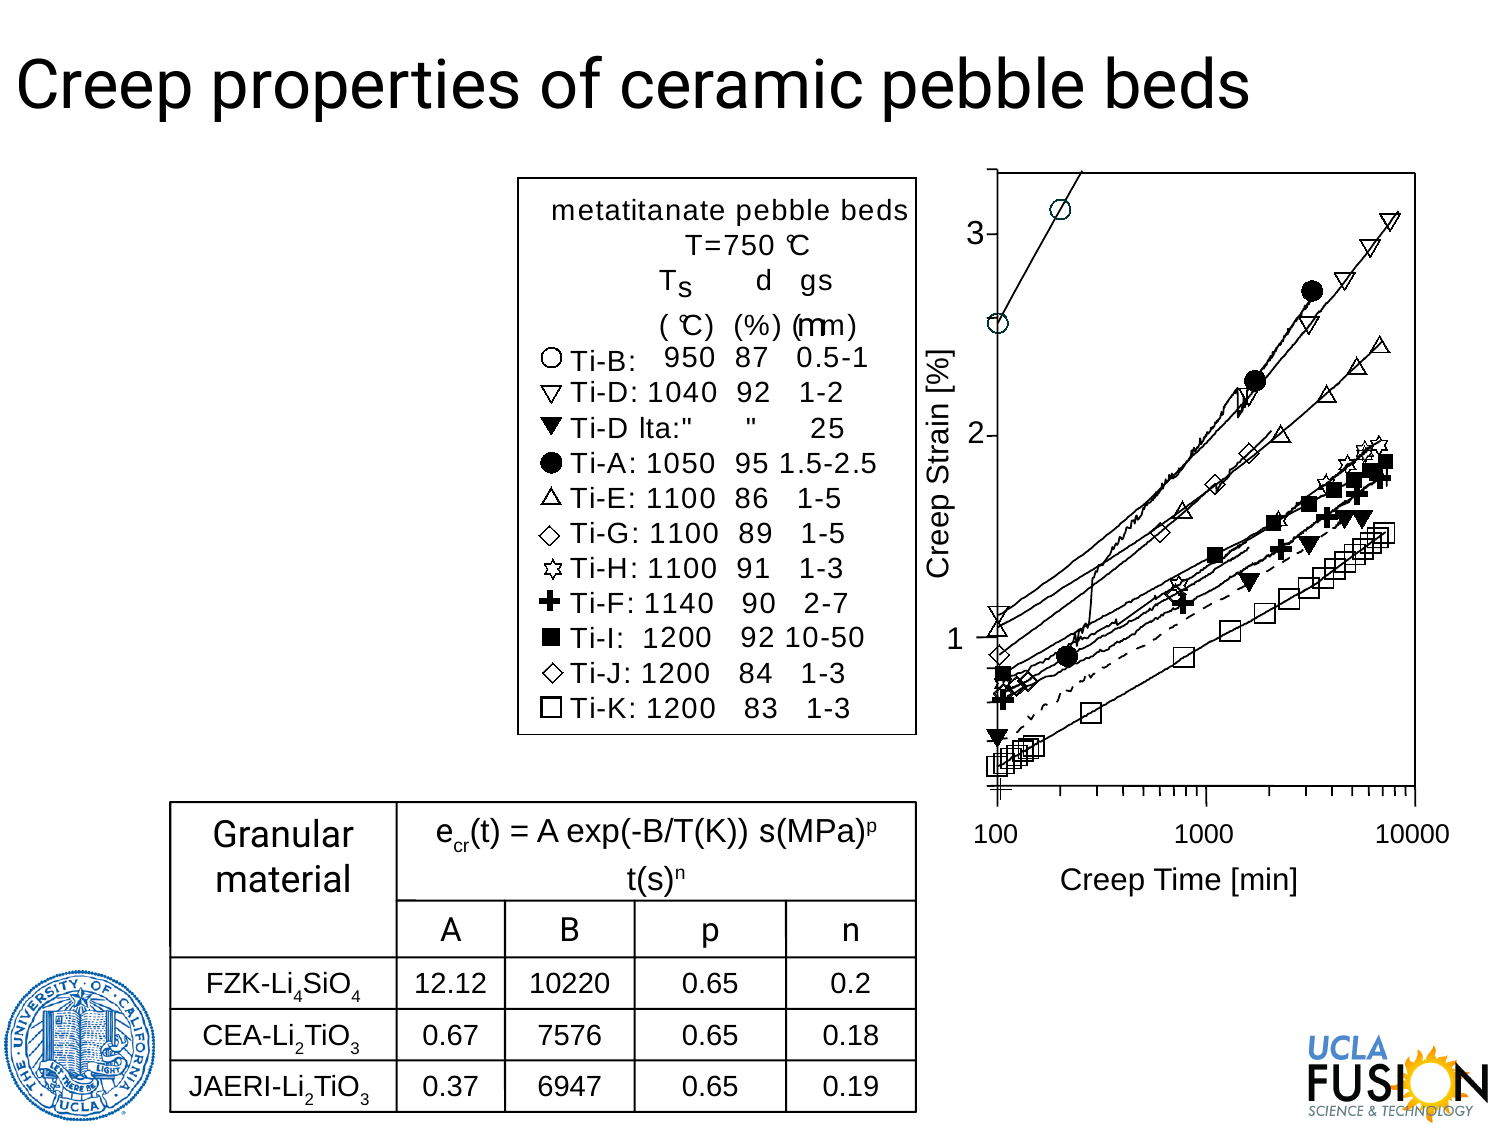

# Creep properties of ceramic pebble beds

3

2

Creep Strain [%]

1

100
1000
10000
Creep Time [min]

m
e
t
a
t
i
t
a
n
a
t
e

p
e
b
b
l
e

b
e
d
s

T
=
7
5
0
°
C

T

d

g
s
s
m

(
°
C
)

(
%
)

(
m
)

T
i
-
B
:

9
5
0

8
7

0
.
5
-
1

T
i
-
D
:

1
0
4
0

9
2

1
-
2

T
i
-
D

l
t
a
:
"

"

2
5

T
i
-
A
:

1
0
5
0

9
5

1
.
5
-
2
.
5

T
i
-
E
:

1
1
0
0

8
6

1
-
5

T
i
-
G
:

1
1
0
0

8
9

1
-
5

T
i
-
H
:

1
1
0
0

9
1

1
-
3

T
i
-
F
:

1
1
4
0

9
0

2
-
7

T
i
-
I
:

1

2
0
0

9
2

1
0
-
5
0

T
i
-
J
:

1
2
0
0

8
4

1
-
3

T
i
-
K
:

1
2
0
0

8
3

1
-
3

Granular
material

ecr(t) = A exp(-B/T(K)) s(MPa)p t(s)n

A

B

p

n

FZK-Li4SiO4

12.12
10220
0.65
0.2
CEA-Li2TiO3

0.67
7576
0.65
0.18
JAERI-Li2TiO3

0.37
6947
0.65
0.19